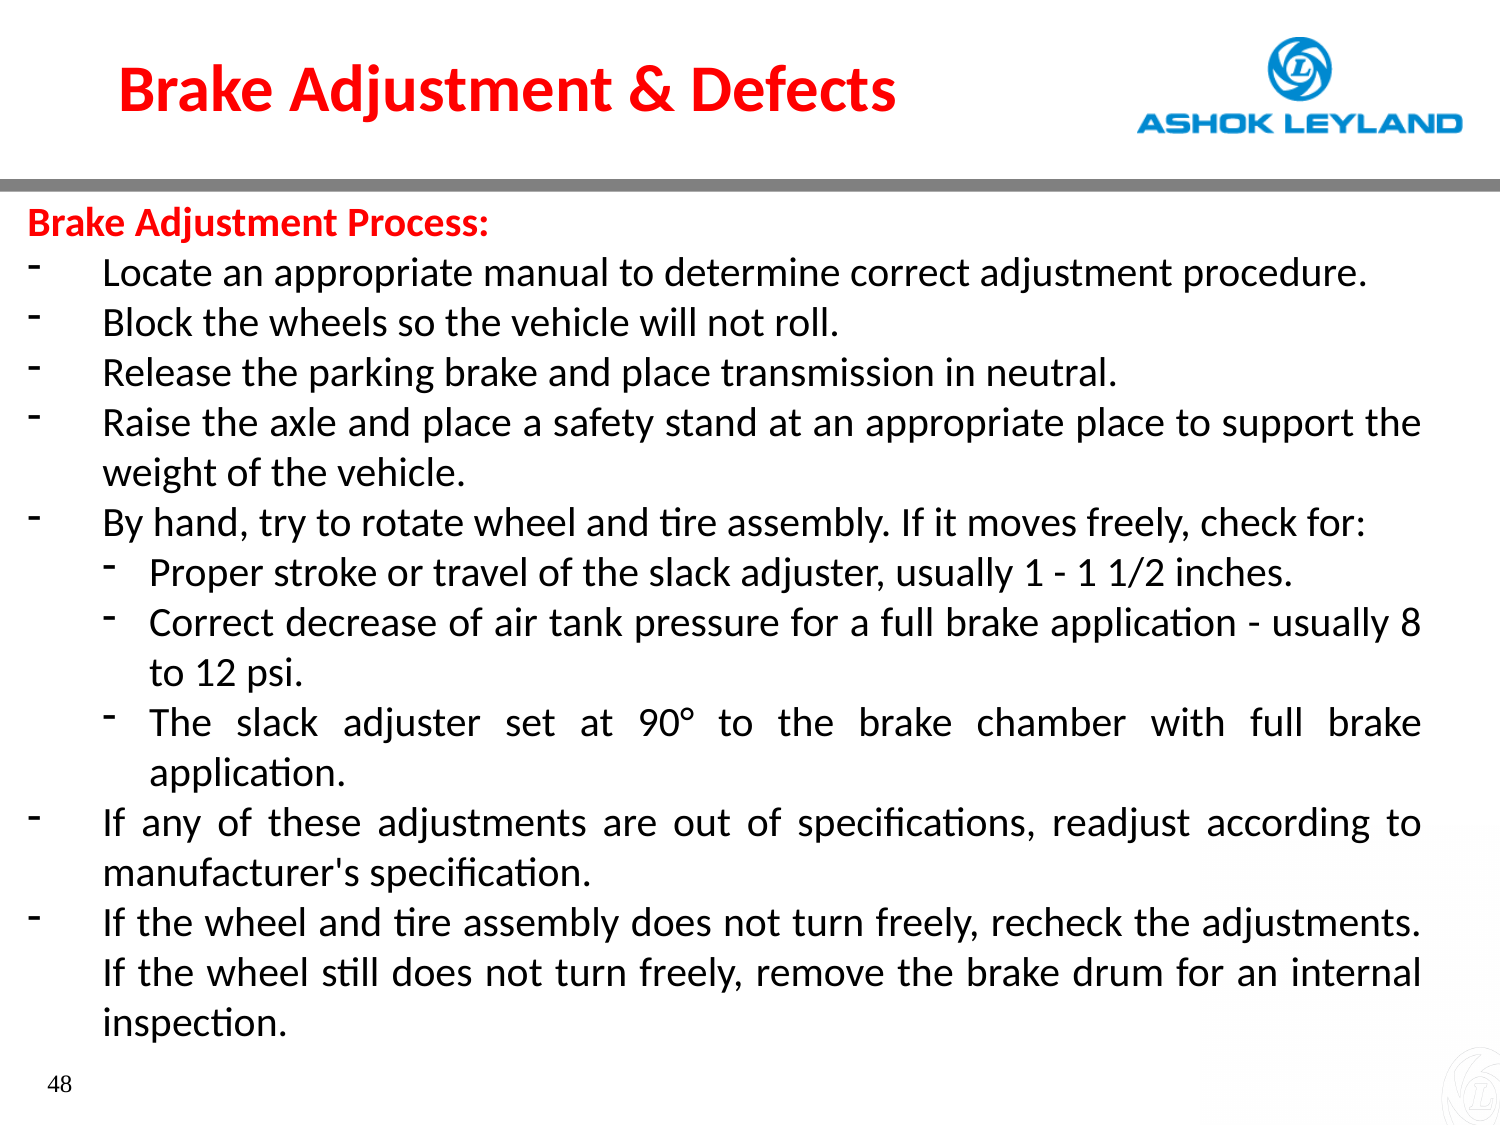

Brake Adjustment & Defects
Brake Adjustment Process:
Locate an appropriate manual to determine correct adjustment procedure.
Block the wheels so the vehicle will not roll.
Release the parking brake and place transmission in neutral.
Raise the axle and place a safety stand at an appropriate place to support the weight of the vehicle.
By hand, try to rotate wheel and tire assembly. If it moves freely, check for:
Proper stroke or travel of the slack adjuster, usually 1 - 1 1/2 inches.
Correct decrease of air tank pressure for a full brake application - usually 8 to 12 psi.
The slack adjuster set at 90° to the brake chamber with full brake application.
If any of these adjustments are out of specifications, readjust according to manufacturer's specification.
If the wheel and tire assembly does not turn freely, recheck the adjustments. If the wheel still does not turn freely, remove the brake drum for an internal inspection.
48